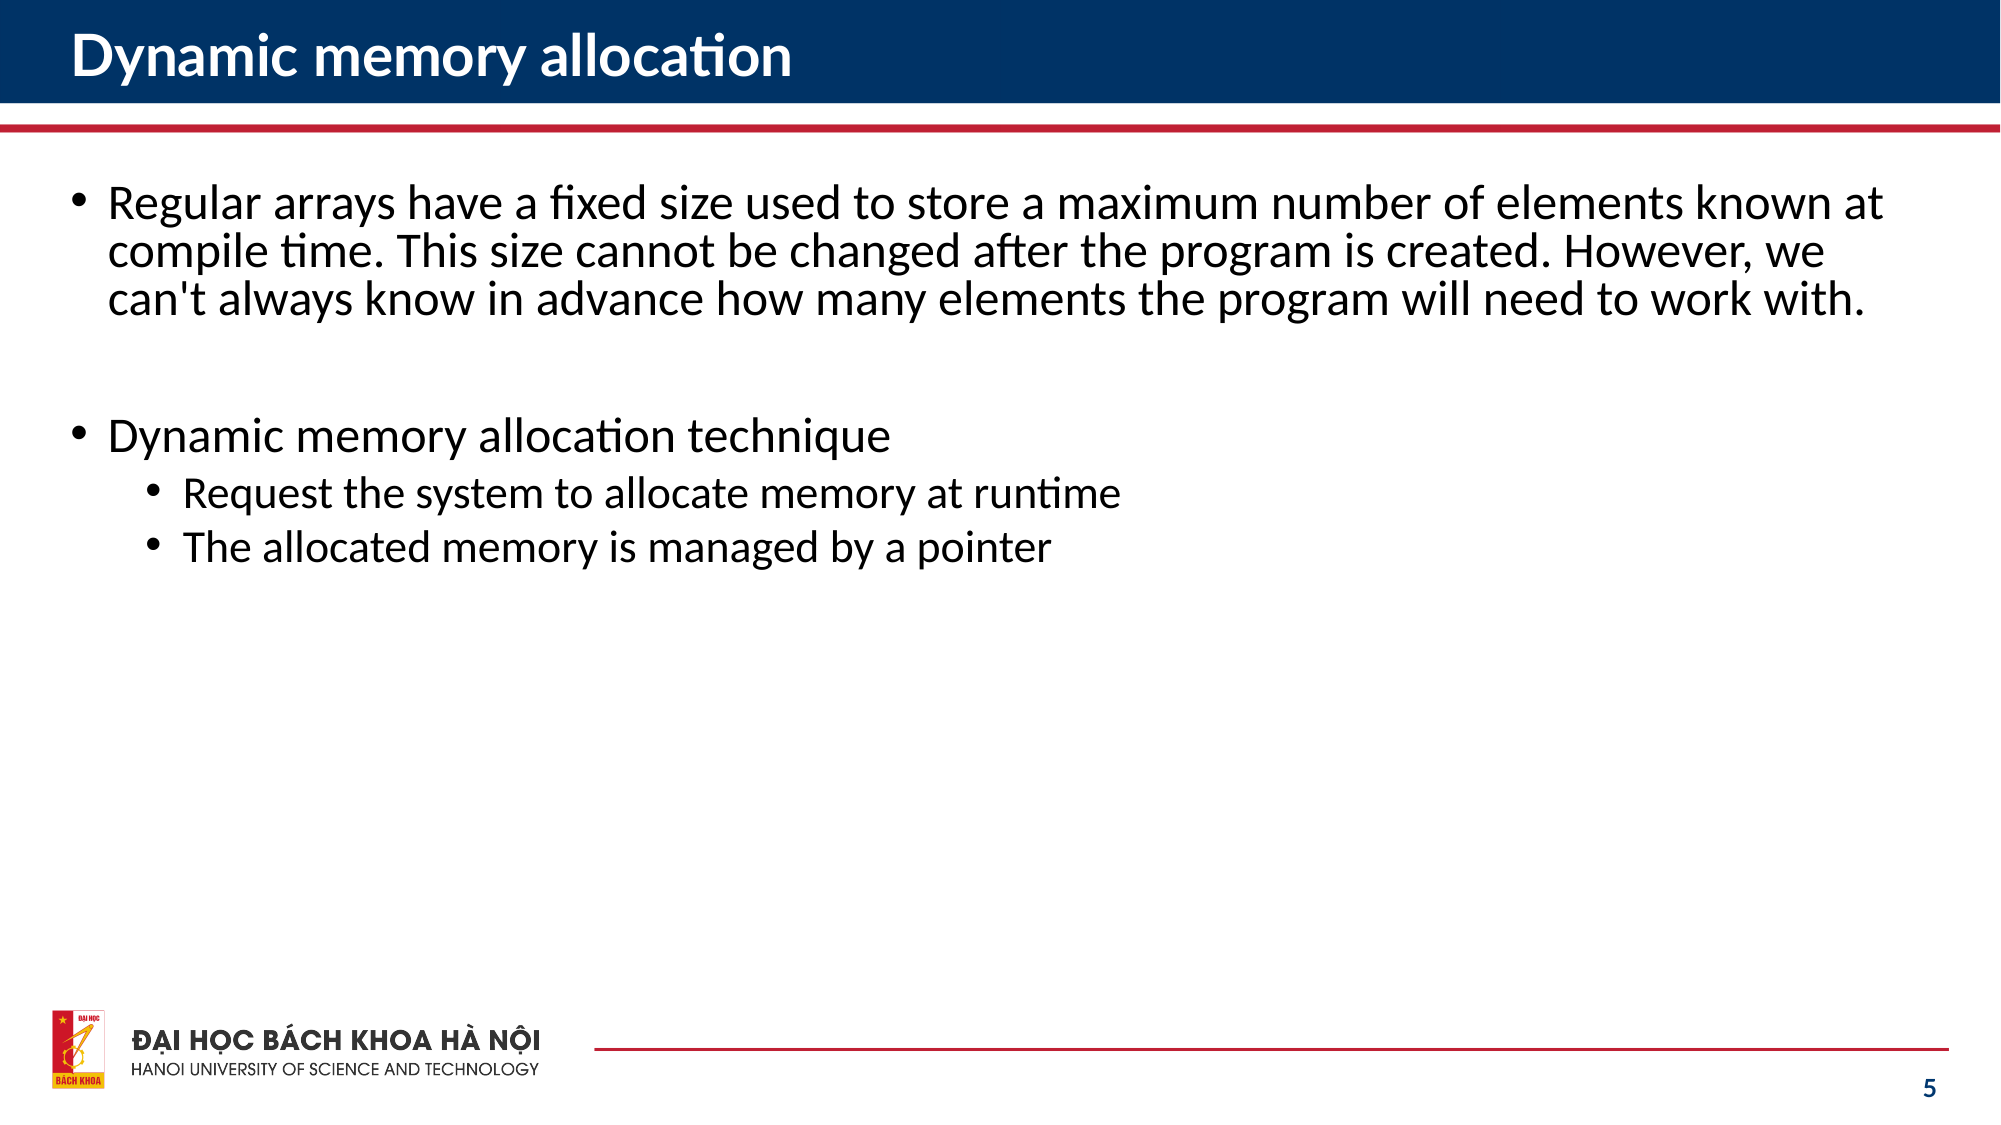

# Dynamic memory allocation
Regular arrays have a fixed size used to store a maximum number of elements known at compile time. This size cannot be changed after the program is created. However, we can't always know in advance how many elements the program will need to work with.

Dynamic memory allocation technique
Request the system to allocate memory at runtime
The allocated memory is managed by a pointer
5